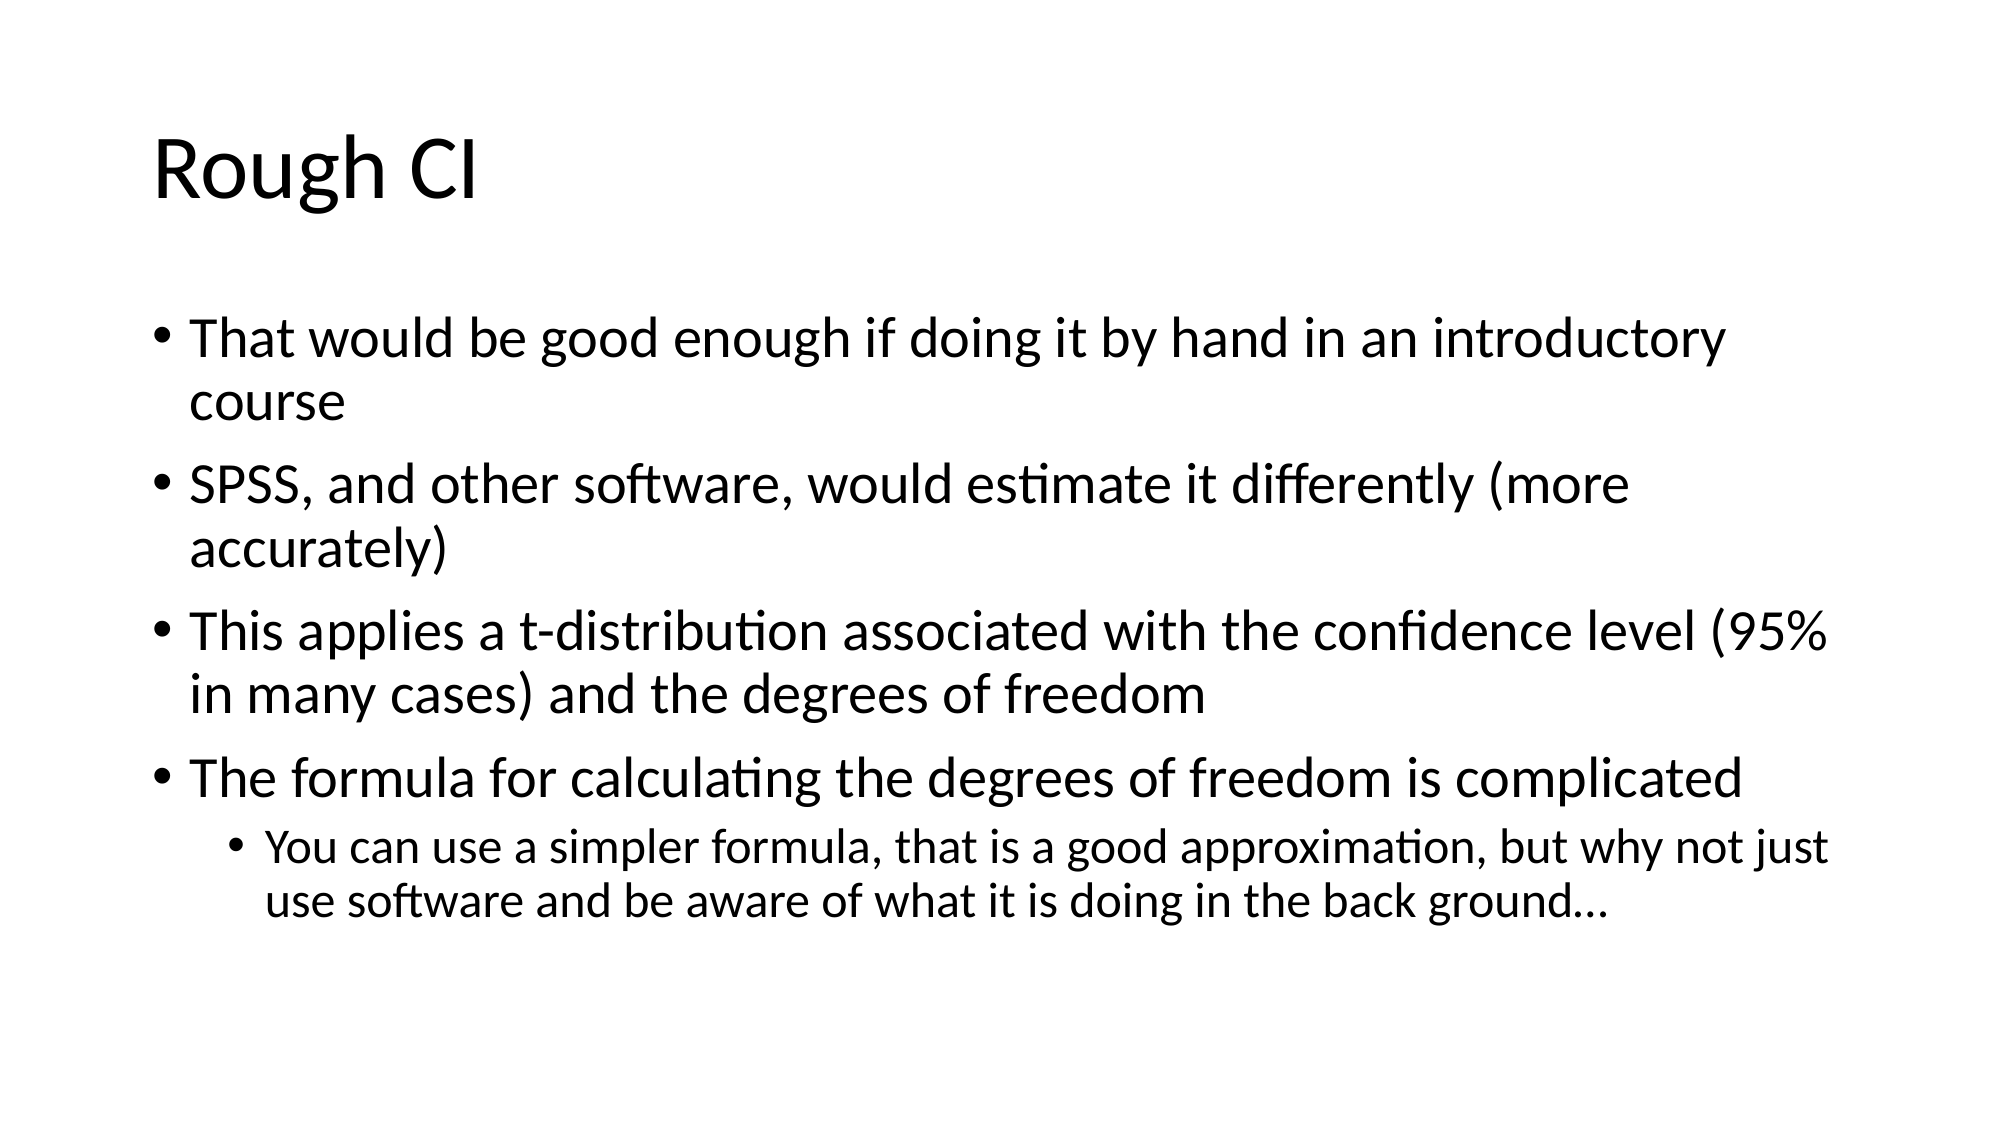

#
Rough CI
That would be good enough if doing it by hand in an introductory course
SPSS, and other software, would estimate it differently (more accurately)
This applies a t-distribution associated with the confidence level (95% in many cases) and the degrees of freedom
The formula for calculating the degrees of freedom is complicated
You can use a simpler formula, that is a good approximation, but why not just use software and be aware of what it is doing in the back ground…